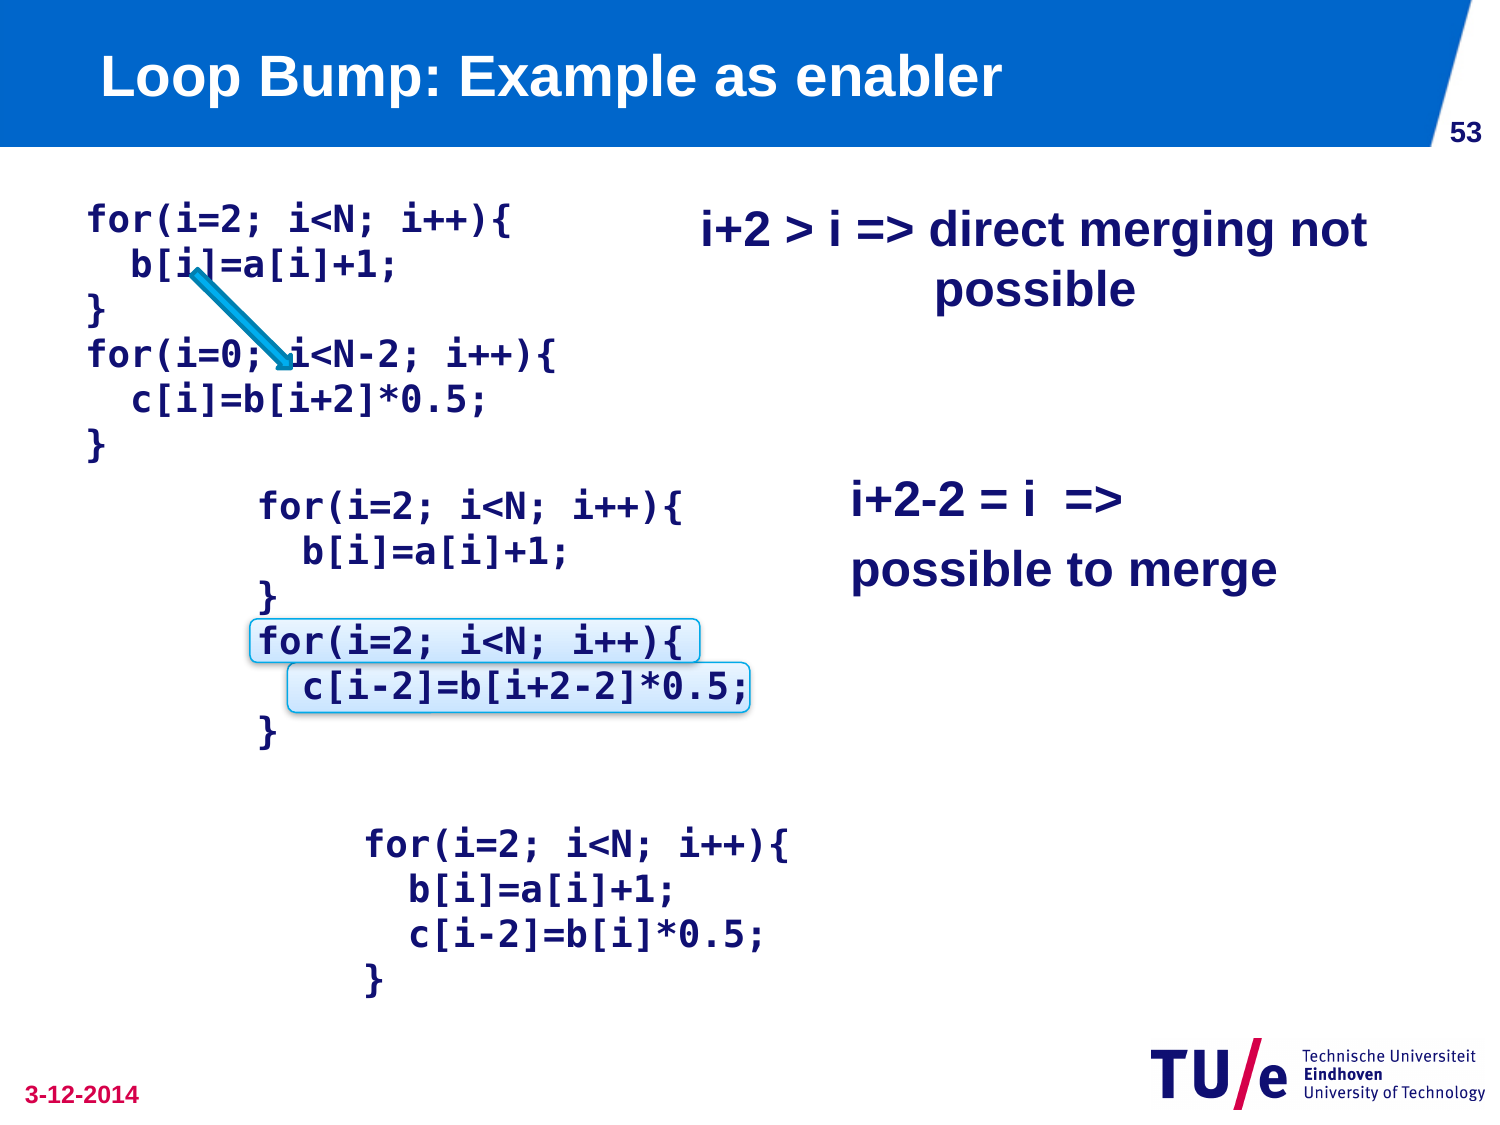

# Loop Bump: Example as enabler
53
for(i=2; i<N; i++){
  b[i]=a[i]+1;
}
for(i=0; i<N-2; i++){
  c[i]=b[i+2]*0.5;
}
				i+2 > i => direct merging not 					      possible

					i+2-2 = i  =>
					possible to merge

for(i=2; i<N; i++){
  b[i]=a[i]+1;
}
for(i=2; i<N; i++){
  c[i-2]=b[i+2-2]*0.5;
}

for(i=2; i<N; i++){
  b[i]=a[i]+1;
  c[i-2]=b[i]*0.5;
}
3-12-2014